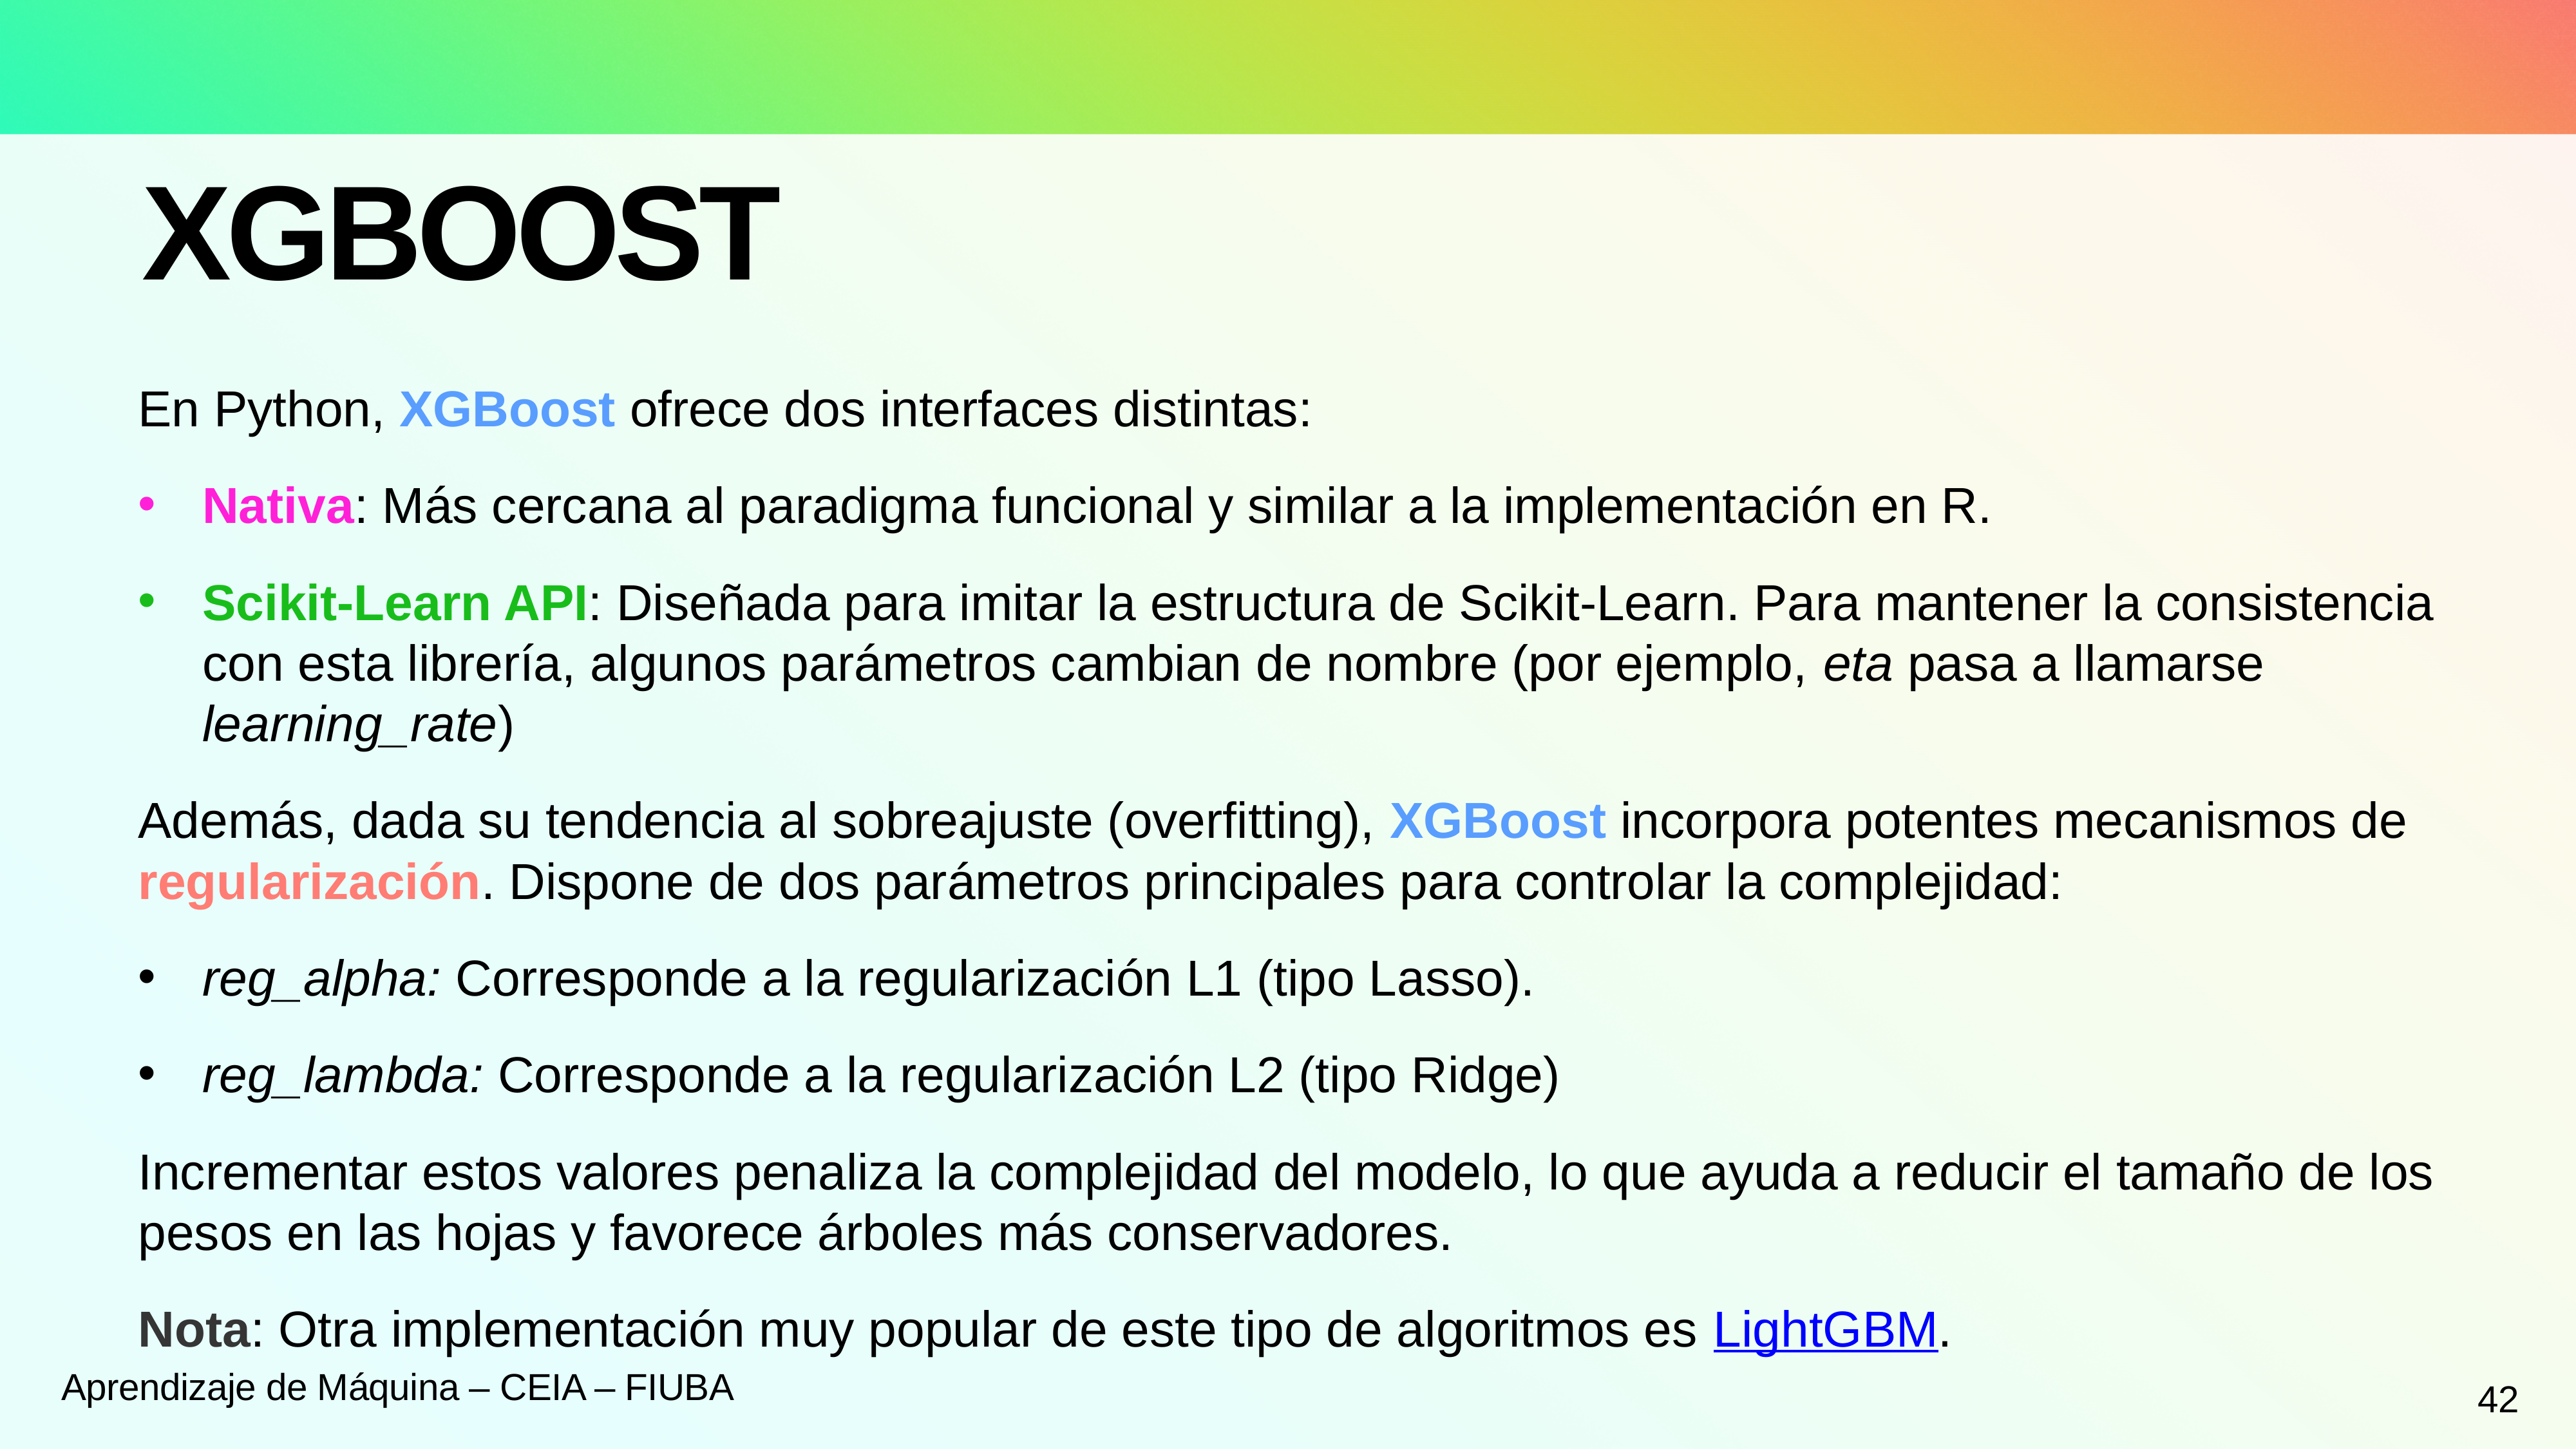

# XGBoost
En Python, XGBoost ofrece dos interfaces distintas:
Nativa: Más cercana al paradigma funcional y similar a la implementación en R.
Scikit-Learn API: Diseñada para imitar la estructura de Scikit-Learn. Para mantener la consistencia con esta librería, algunos parámetros cambian de nombre (por ejemplo, eta pasa a llamarse learning_rate)
Además, dada su tendencia al sobreajuste (overfitting), XGBoost incorpora potentes mecanismos de regularización. Dispone de dos parámetros principales para controlar la complejidad:
reg_alpha: Corresponde a la regularización L1 (tipo Lasso).
reg_lambda: Corresponde a la regularización L2 (tipo Ridge)
Incrementar estos valores penaliza la complejidad del modelo, lo que ayuda a reducir el tamaño de los pesos en las hojas y favorece árboles más conservadores.
Nota: Otra implementación muy popular de este tipo de algoritmos es LightGBM.

Aprendizaje de Máquina – CEIA – FIUBA
42